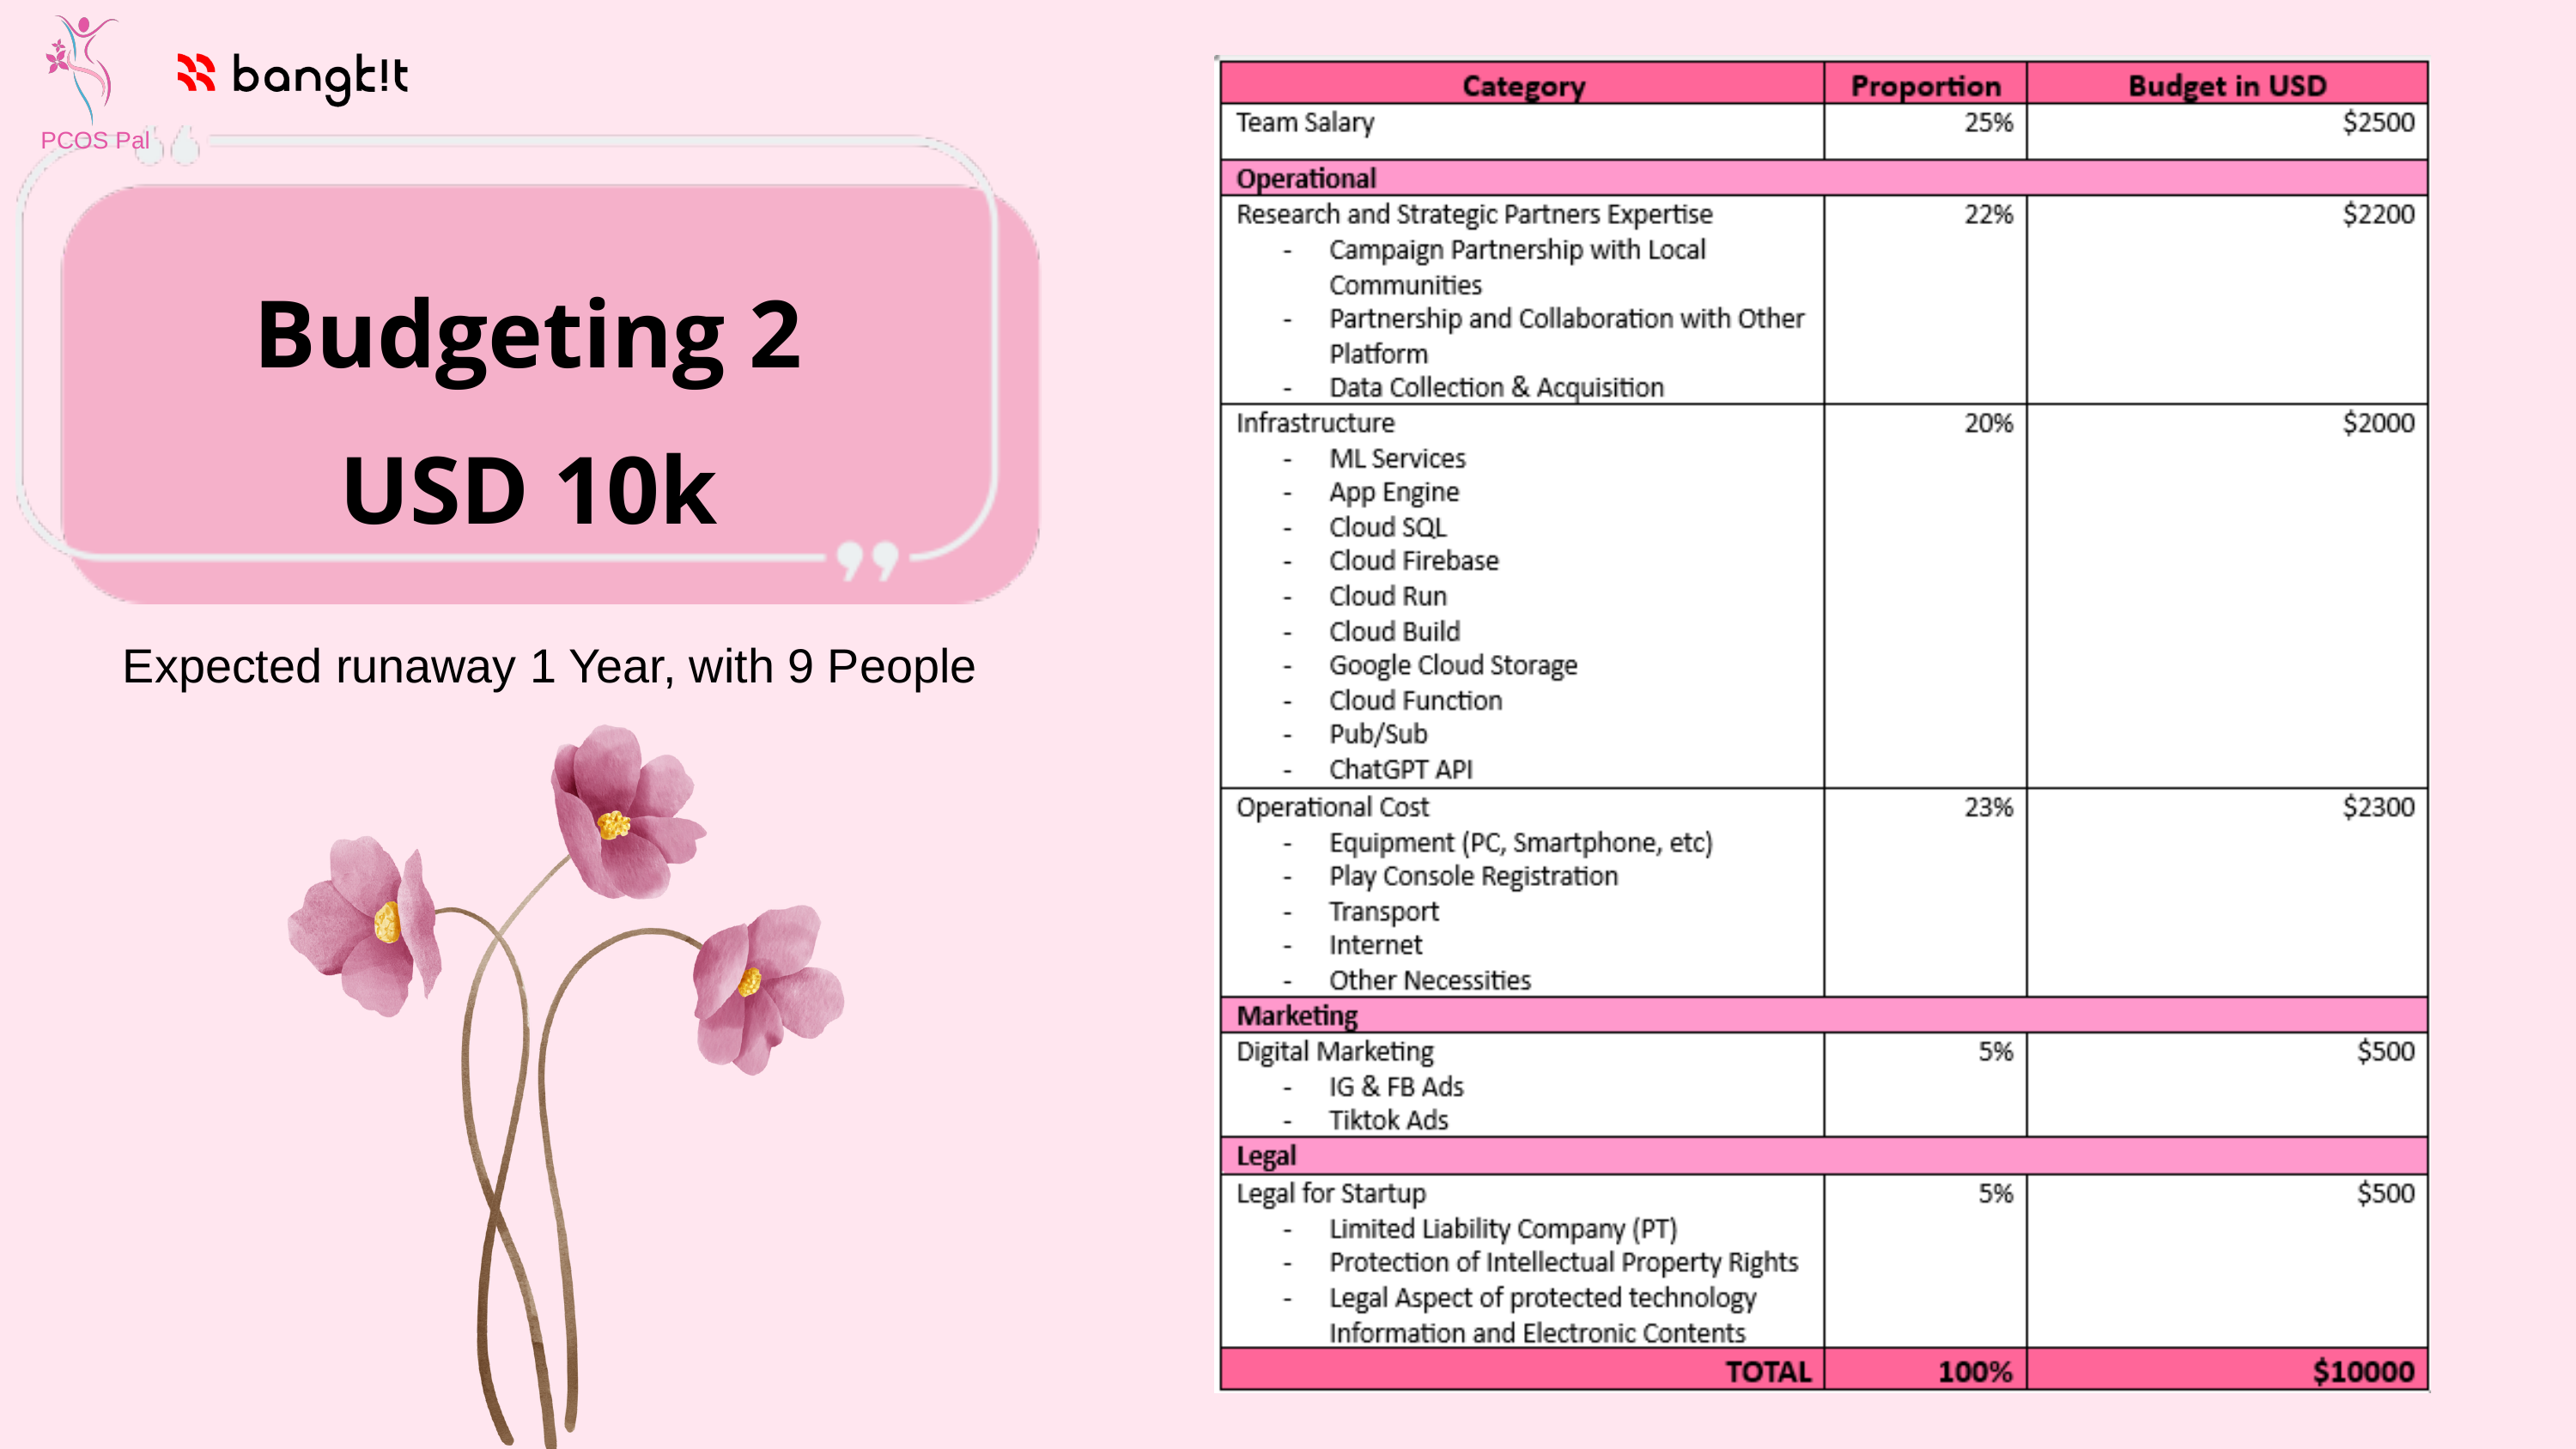

PCOS Pal
Budgeting 2
USD 10k
Expected runaway 1 Year, with 9 People